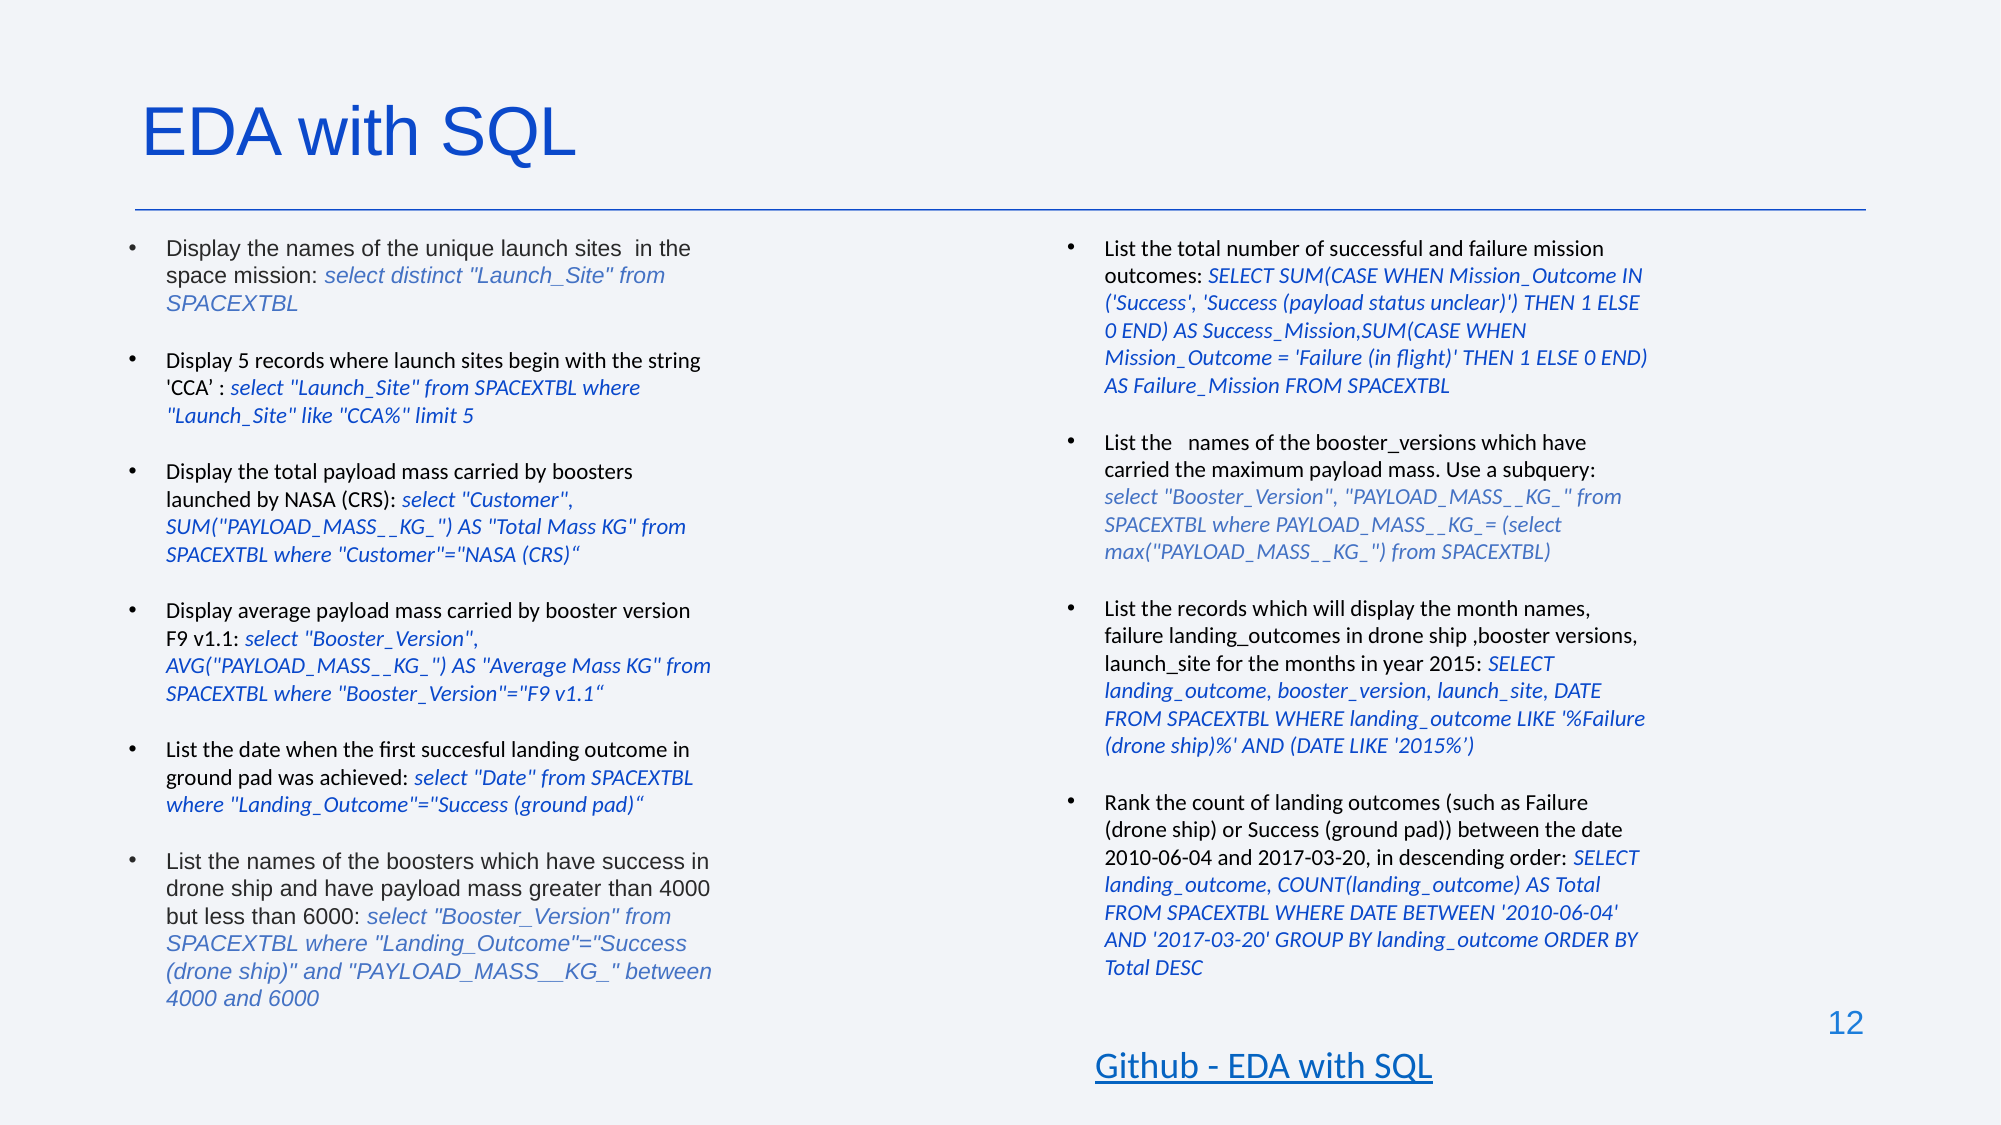

EDA with SQL
List the total number of successful and failure mission outcomes: SELECT SUM(CASE WHEN Mission_Outcome IN ('Success', 'Success (payload status unclear)') THEN 1 ELSE 0 END) AS Success_Mission,SUM(CASE WHEN Mission_Outcome = 'Failure (in flight)' THEN 1 ELSE 0 END) AS Failure_Mission FROM SPACEXTBL
List the   names of the booster_versions which have carried the maximum payload mass. Use a subquery: select "Booster_Version", "PAYLOAD_MASS__KG_" from SPACEXTBL where PAYLOAD_MASS__KG_= (select max("PAYLOAD_MASS__KG_") from SPACEXTBL)
List the records which will display the month names, failure landing_outcomes in drone ship ,booster versions, launch_site for the months in year 2015: SELECT landing_outcome, booster_version, launch_site, DATE FROM SPACEXTBL WHERE landing_outcome LIKE '%Failure (drone ship)%' AND (DATE LIKE '2015%’)
Rank the count of landing outcomes (such as Failure (drone ship) or Success (ground pad)) between the date 2010-06-04 and 2017-03-20, in descending order: SELECT landing_outcome, COUNT(landing_outcome) AS Total FROM SPACEXTBL WHERE DATE BETWEEN '2010-06-04' AND '2017-03-20' GROUP BY landing_outcome ORDER BY Total DESC
Display the names of the unique launch sites  in the space mission: select distinct "Launch_Site" from SPACEXTBL
Display 5 records where launch sites begin with the string 'CCA’ : select "Launch_Site" from SPACEXTBL where "Launch_Site" like "CCA%" limit 5
Display the total payload mass carried by boosters launched by NASA (CRS): select "Customer", SUM("PAYLOAD_MASS__KG_") AS "Total Mass KG" from SPACEXTBL where "Customer"="NASA (CRS)“
Display average payload mass carried by booster version F9 v1.1: select "Booster_Version", AVG("PAYLOAD_MASS__KG_") AS "Average Mass KG" from SPACEXTBL where "Booster_Version"="F9 v1.1“
List the date when the first succesful landing outcome in ground pad was achieved: select "Date" from SPACEXTBL where "Landing_Outcome"="Success (ground pad)“
List the names of the boosters which have success in drone ship and have payload mass greater than 4000 but less than 6000: select "Booster_Version" from SPACEXTBL where "Landing_Outcome"="Success (drone ship)" and "PAYLOAD_MASS__KG_" between 4000 and 6000

12
Github - EDA with SQL